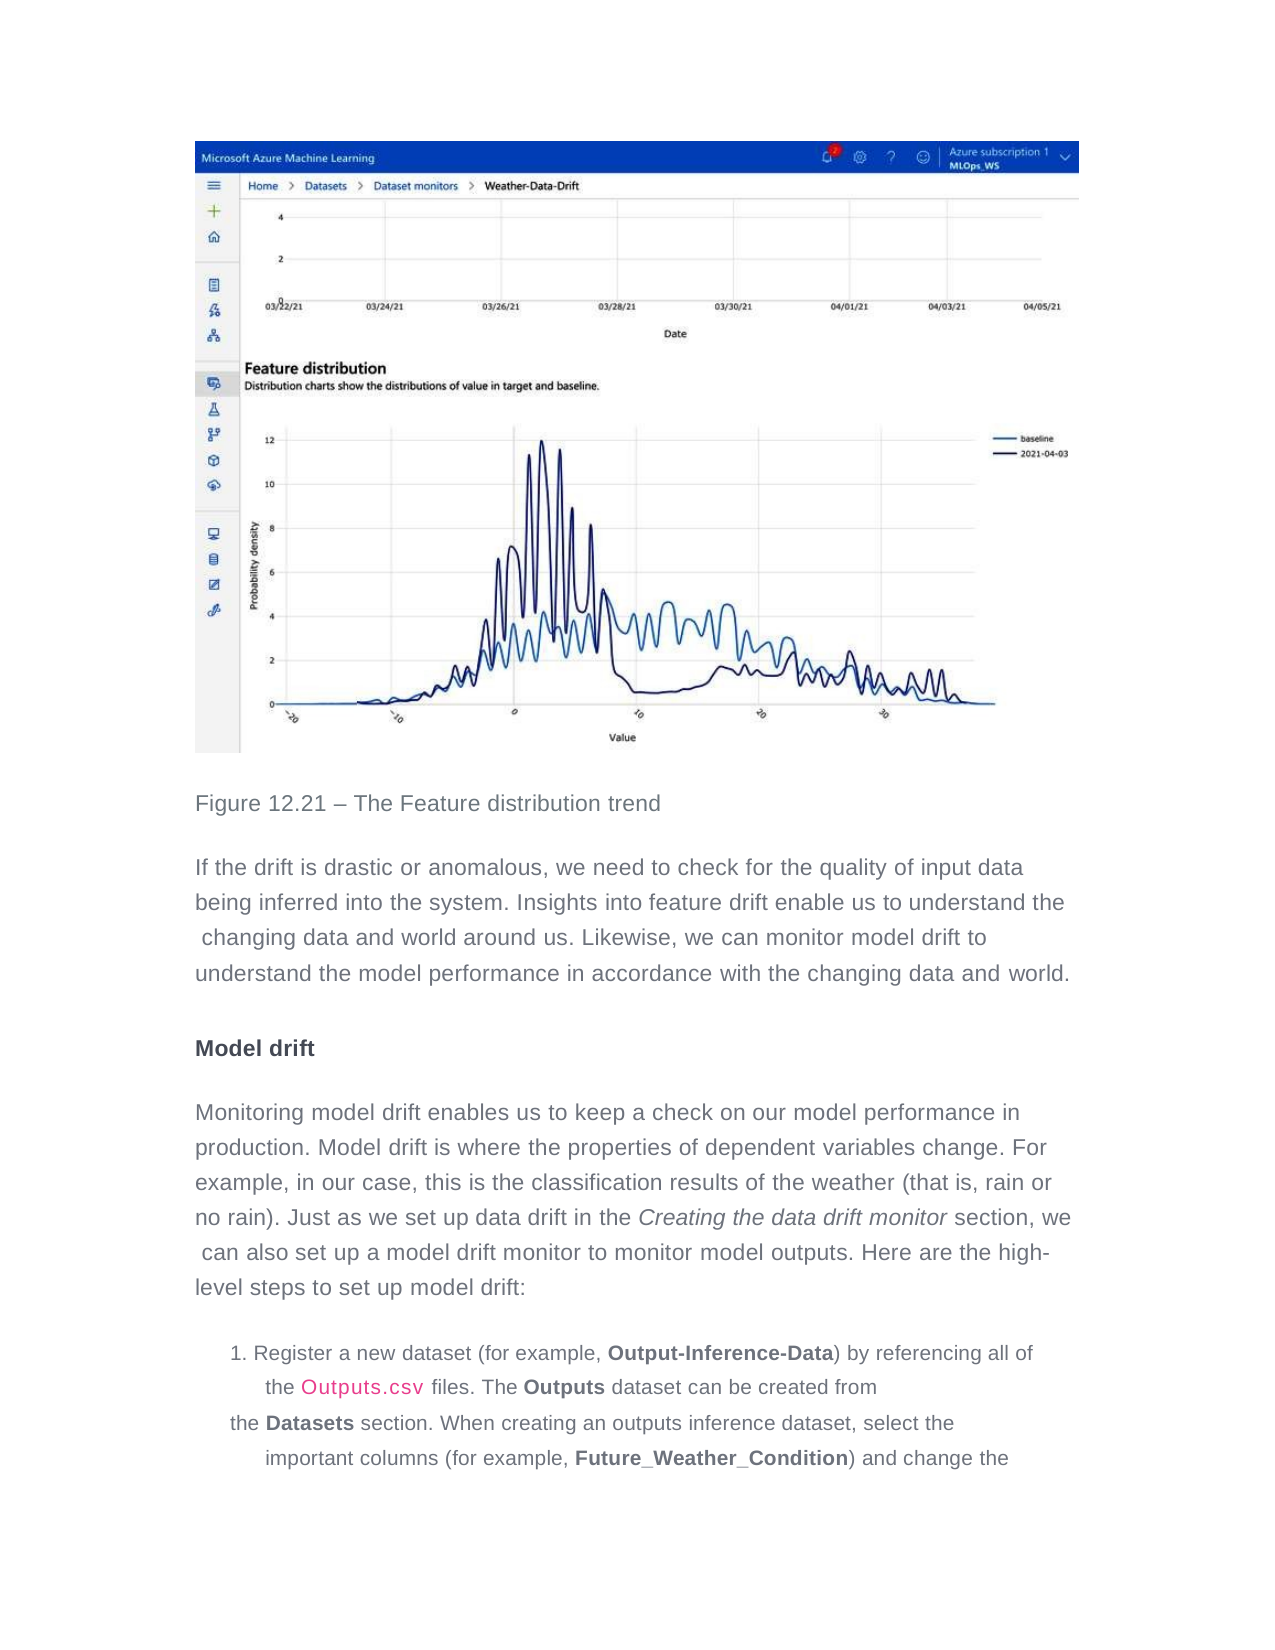

Figure 12.21 – The Feature distribution trend

If the drift is drastic or anomalous, we need to check for the quality of input data  being inferred into the system. Insights into feature drift enable us to understand the  changing data and world around us. Likewise, we can monitor model drift to  understand the model performance in accordance with the changing data and world.

Model drift

Monitoring model drift enables us to keep a check on our model performance in  production. Model drift is where the properties of dependent variables change. For  example, in our case, this is the classification results of the weather (that is, rain or  no rain). Just as we set up data drift in the Creating the data drift monitor section, we  can also set up a model drift monitor to monitor model outputs. Here are the high-  level steps to set up model drift:

1. Register a new dataset (for example, Output-Inference-Data) by referencing all of  the Outputs.csv files. The Outputs dataset can be created from
the Datasets section. When creating an outputs inference dataset, select the  important columns (for example, Future_Weather_Condition) and change the